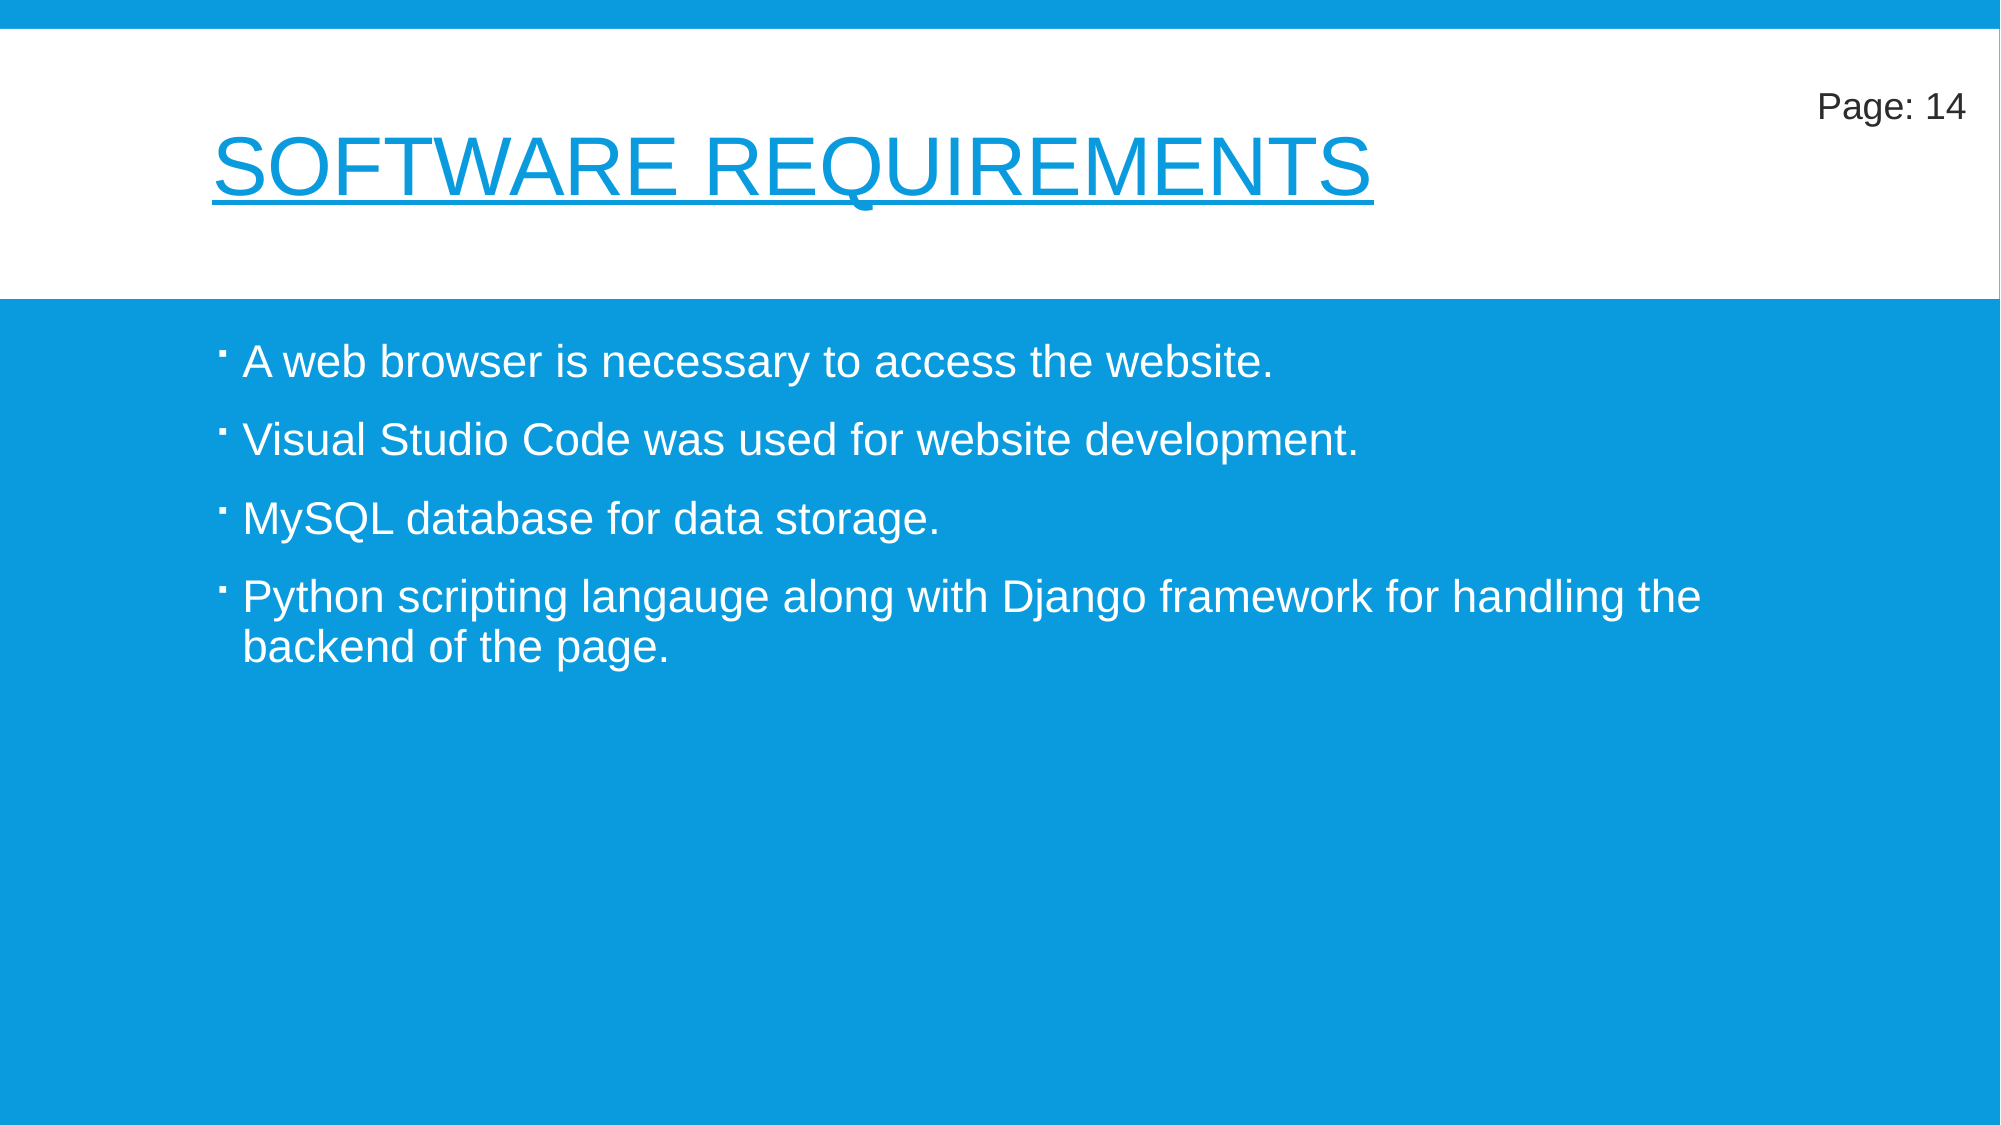

# SOFTWARE REQUIREMENTS
Page: 14
A web browser is necessary to access the website.
Visual Studio Code was used for website development.
MySQL database for data storage.
Python scripting langauge along with Django framework for handling the backend of the page.